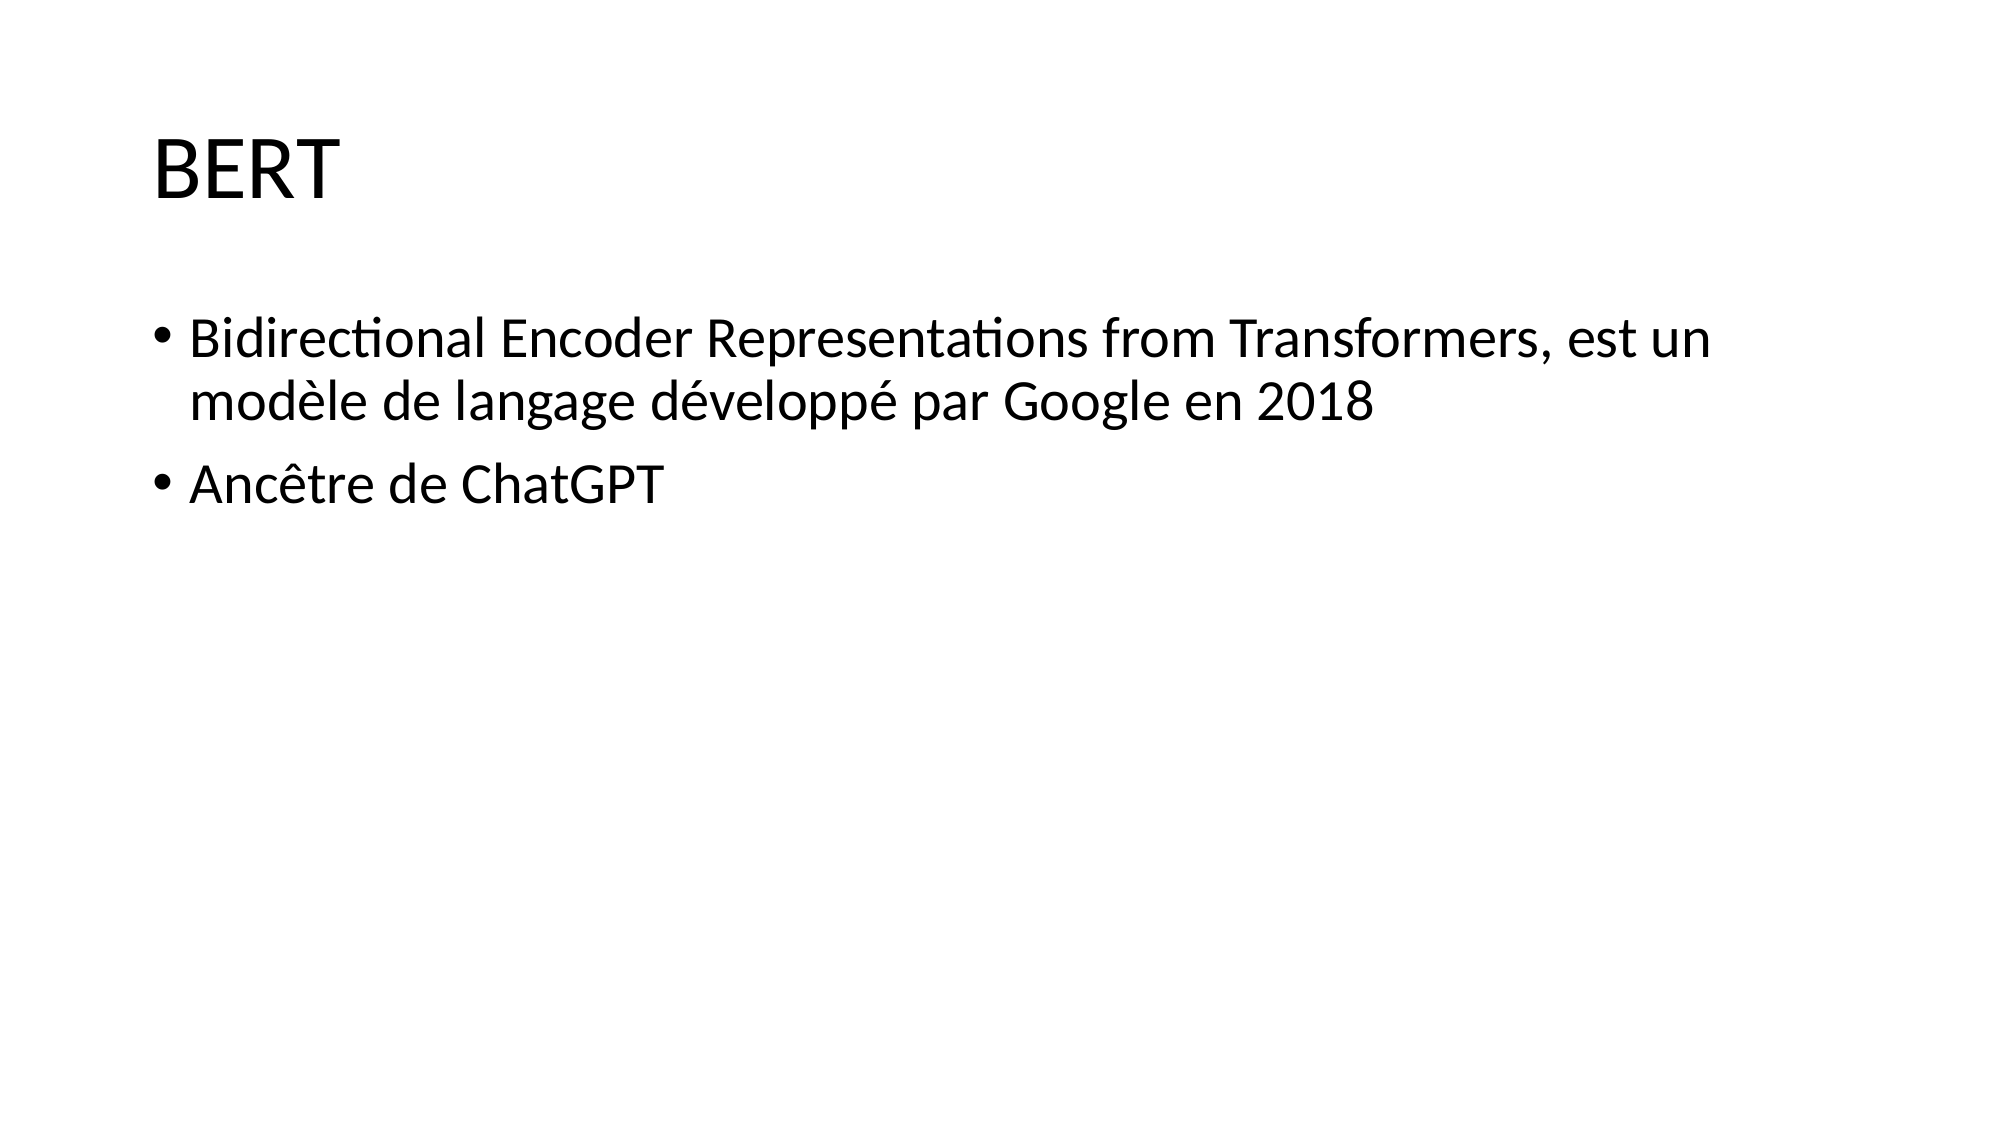

# BERT
Bidirectional Encoder Representations from Transformers, est un modèle de langage développé par Google en 2018
Ancêtre de ChatGPT